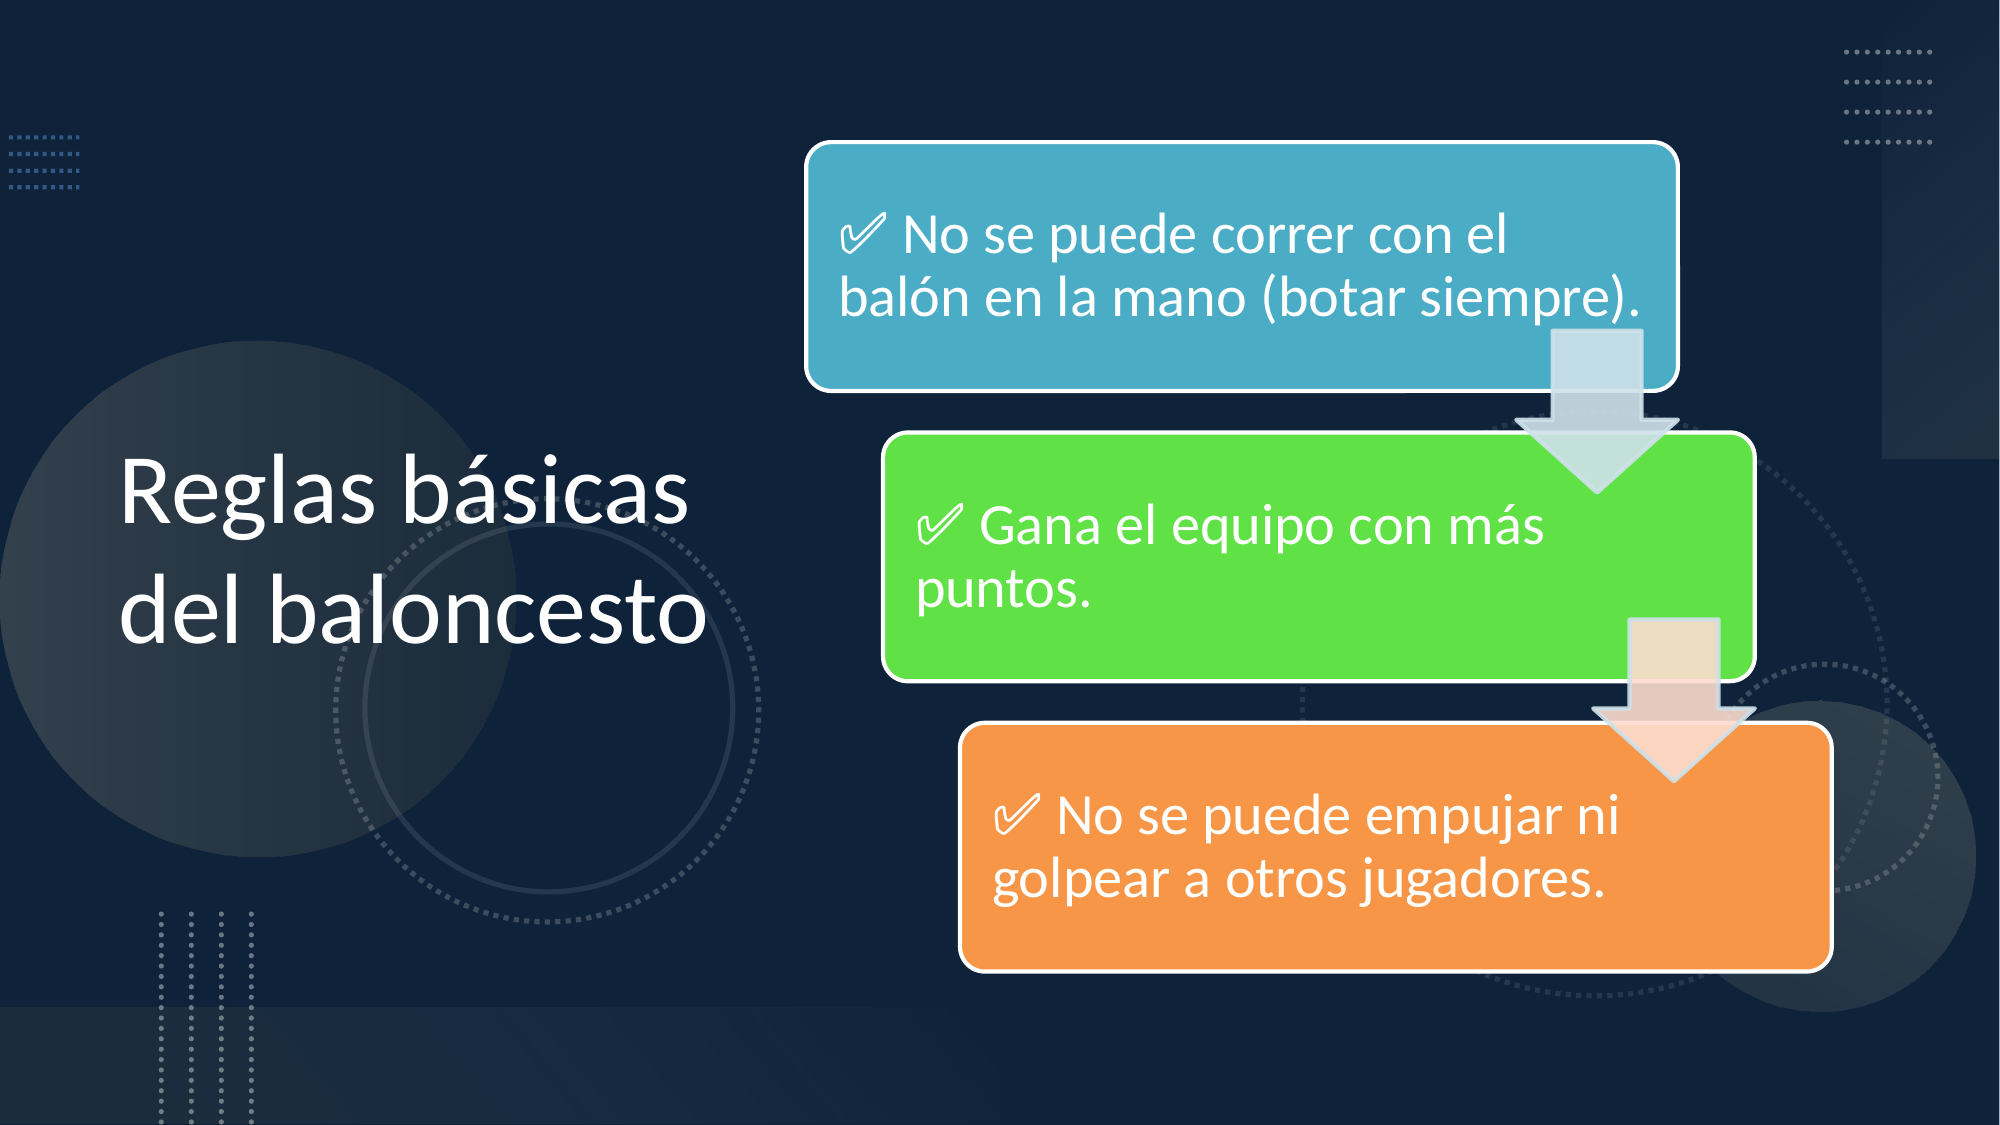

# Reglas básicas del baloncesto
✅ No se puede correr con el balón en la mano (botar siempre).
✅ Gana el equipo con más puntos.
✅ No se puede empujar ni golpear a otros jugadores.